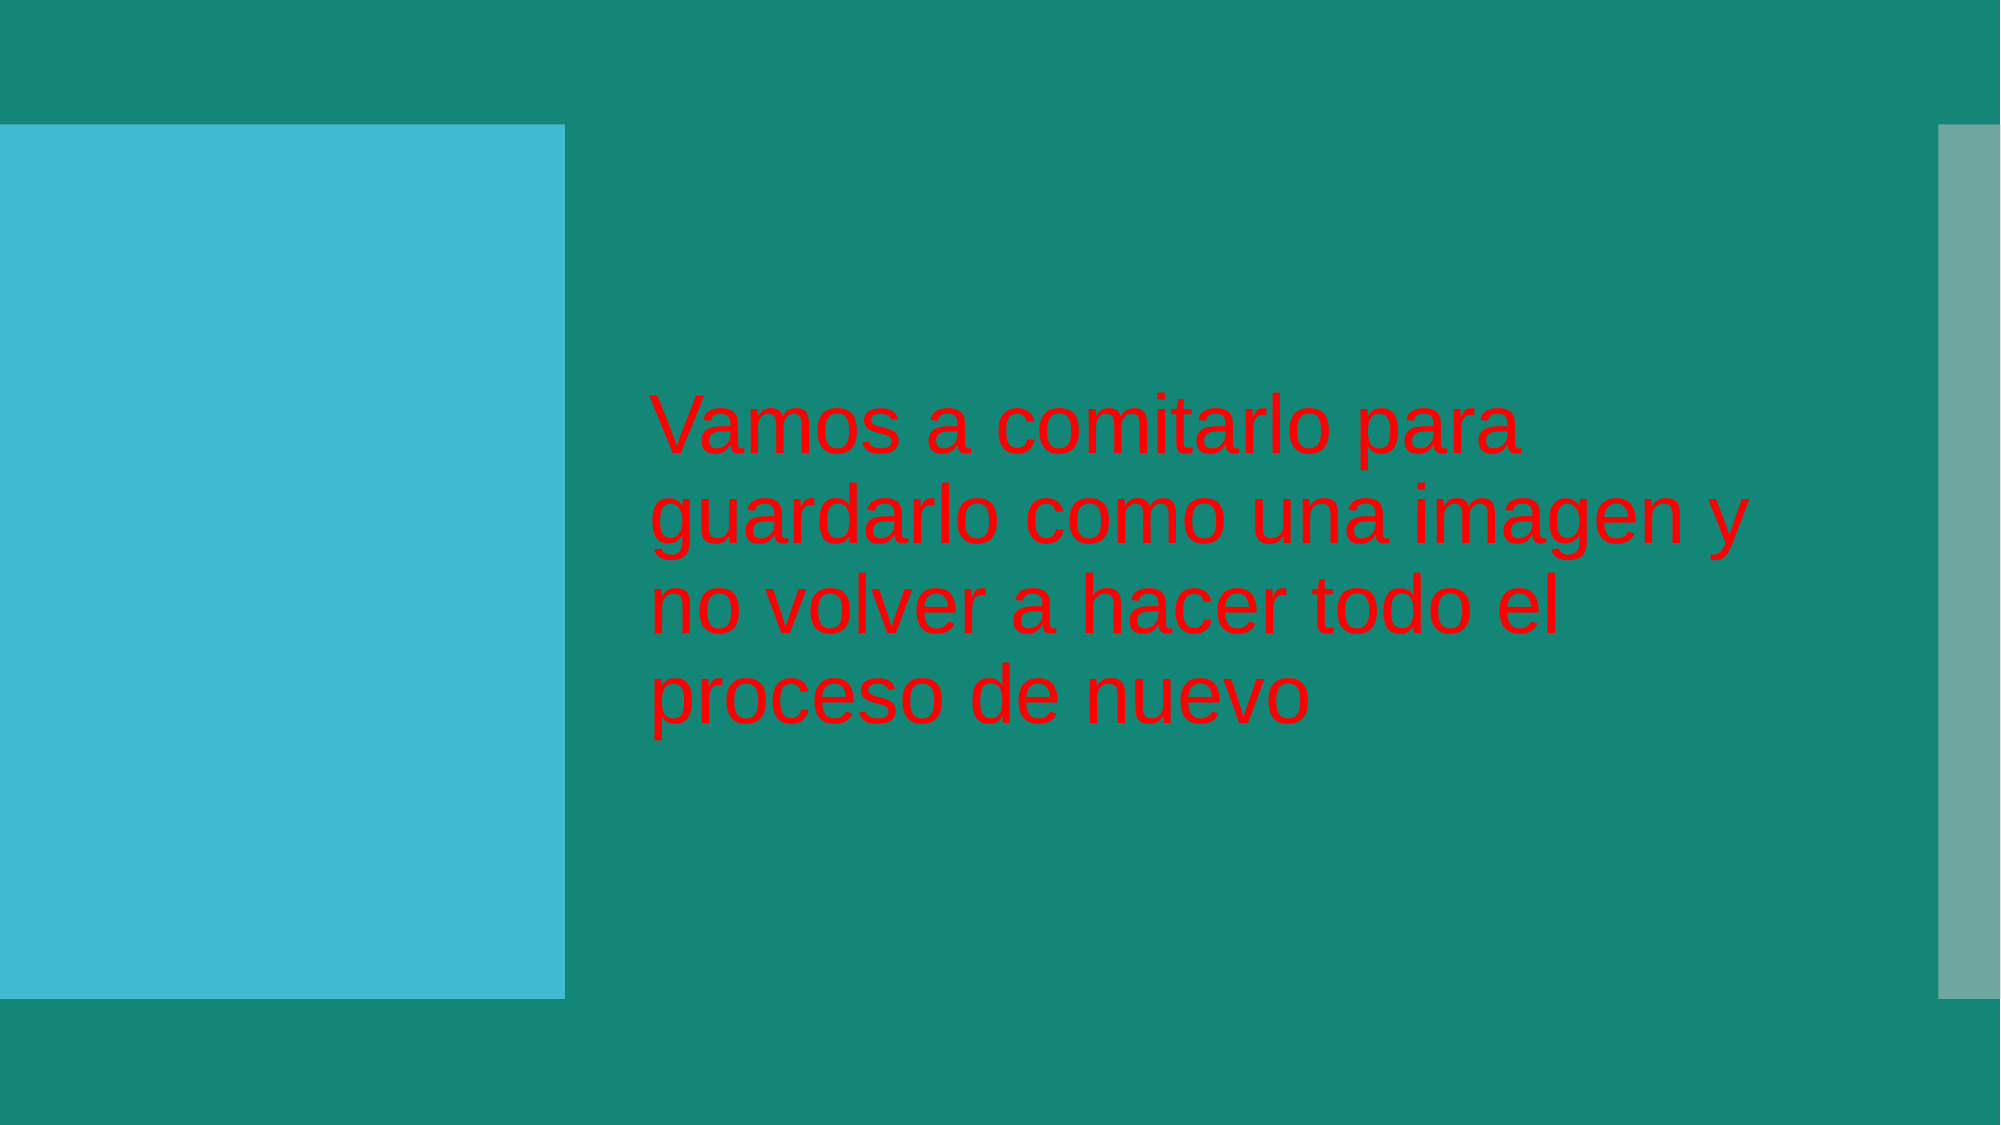

Vamos a comitarlo para guardarlo como una imagen y no volver a hacer todo el proceso de nuevo